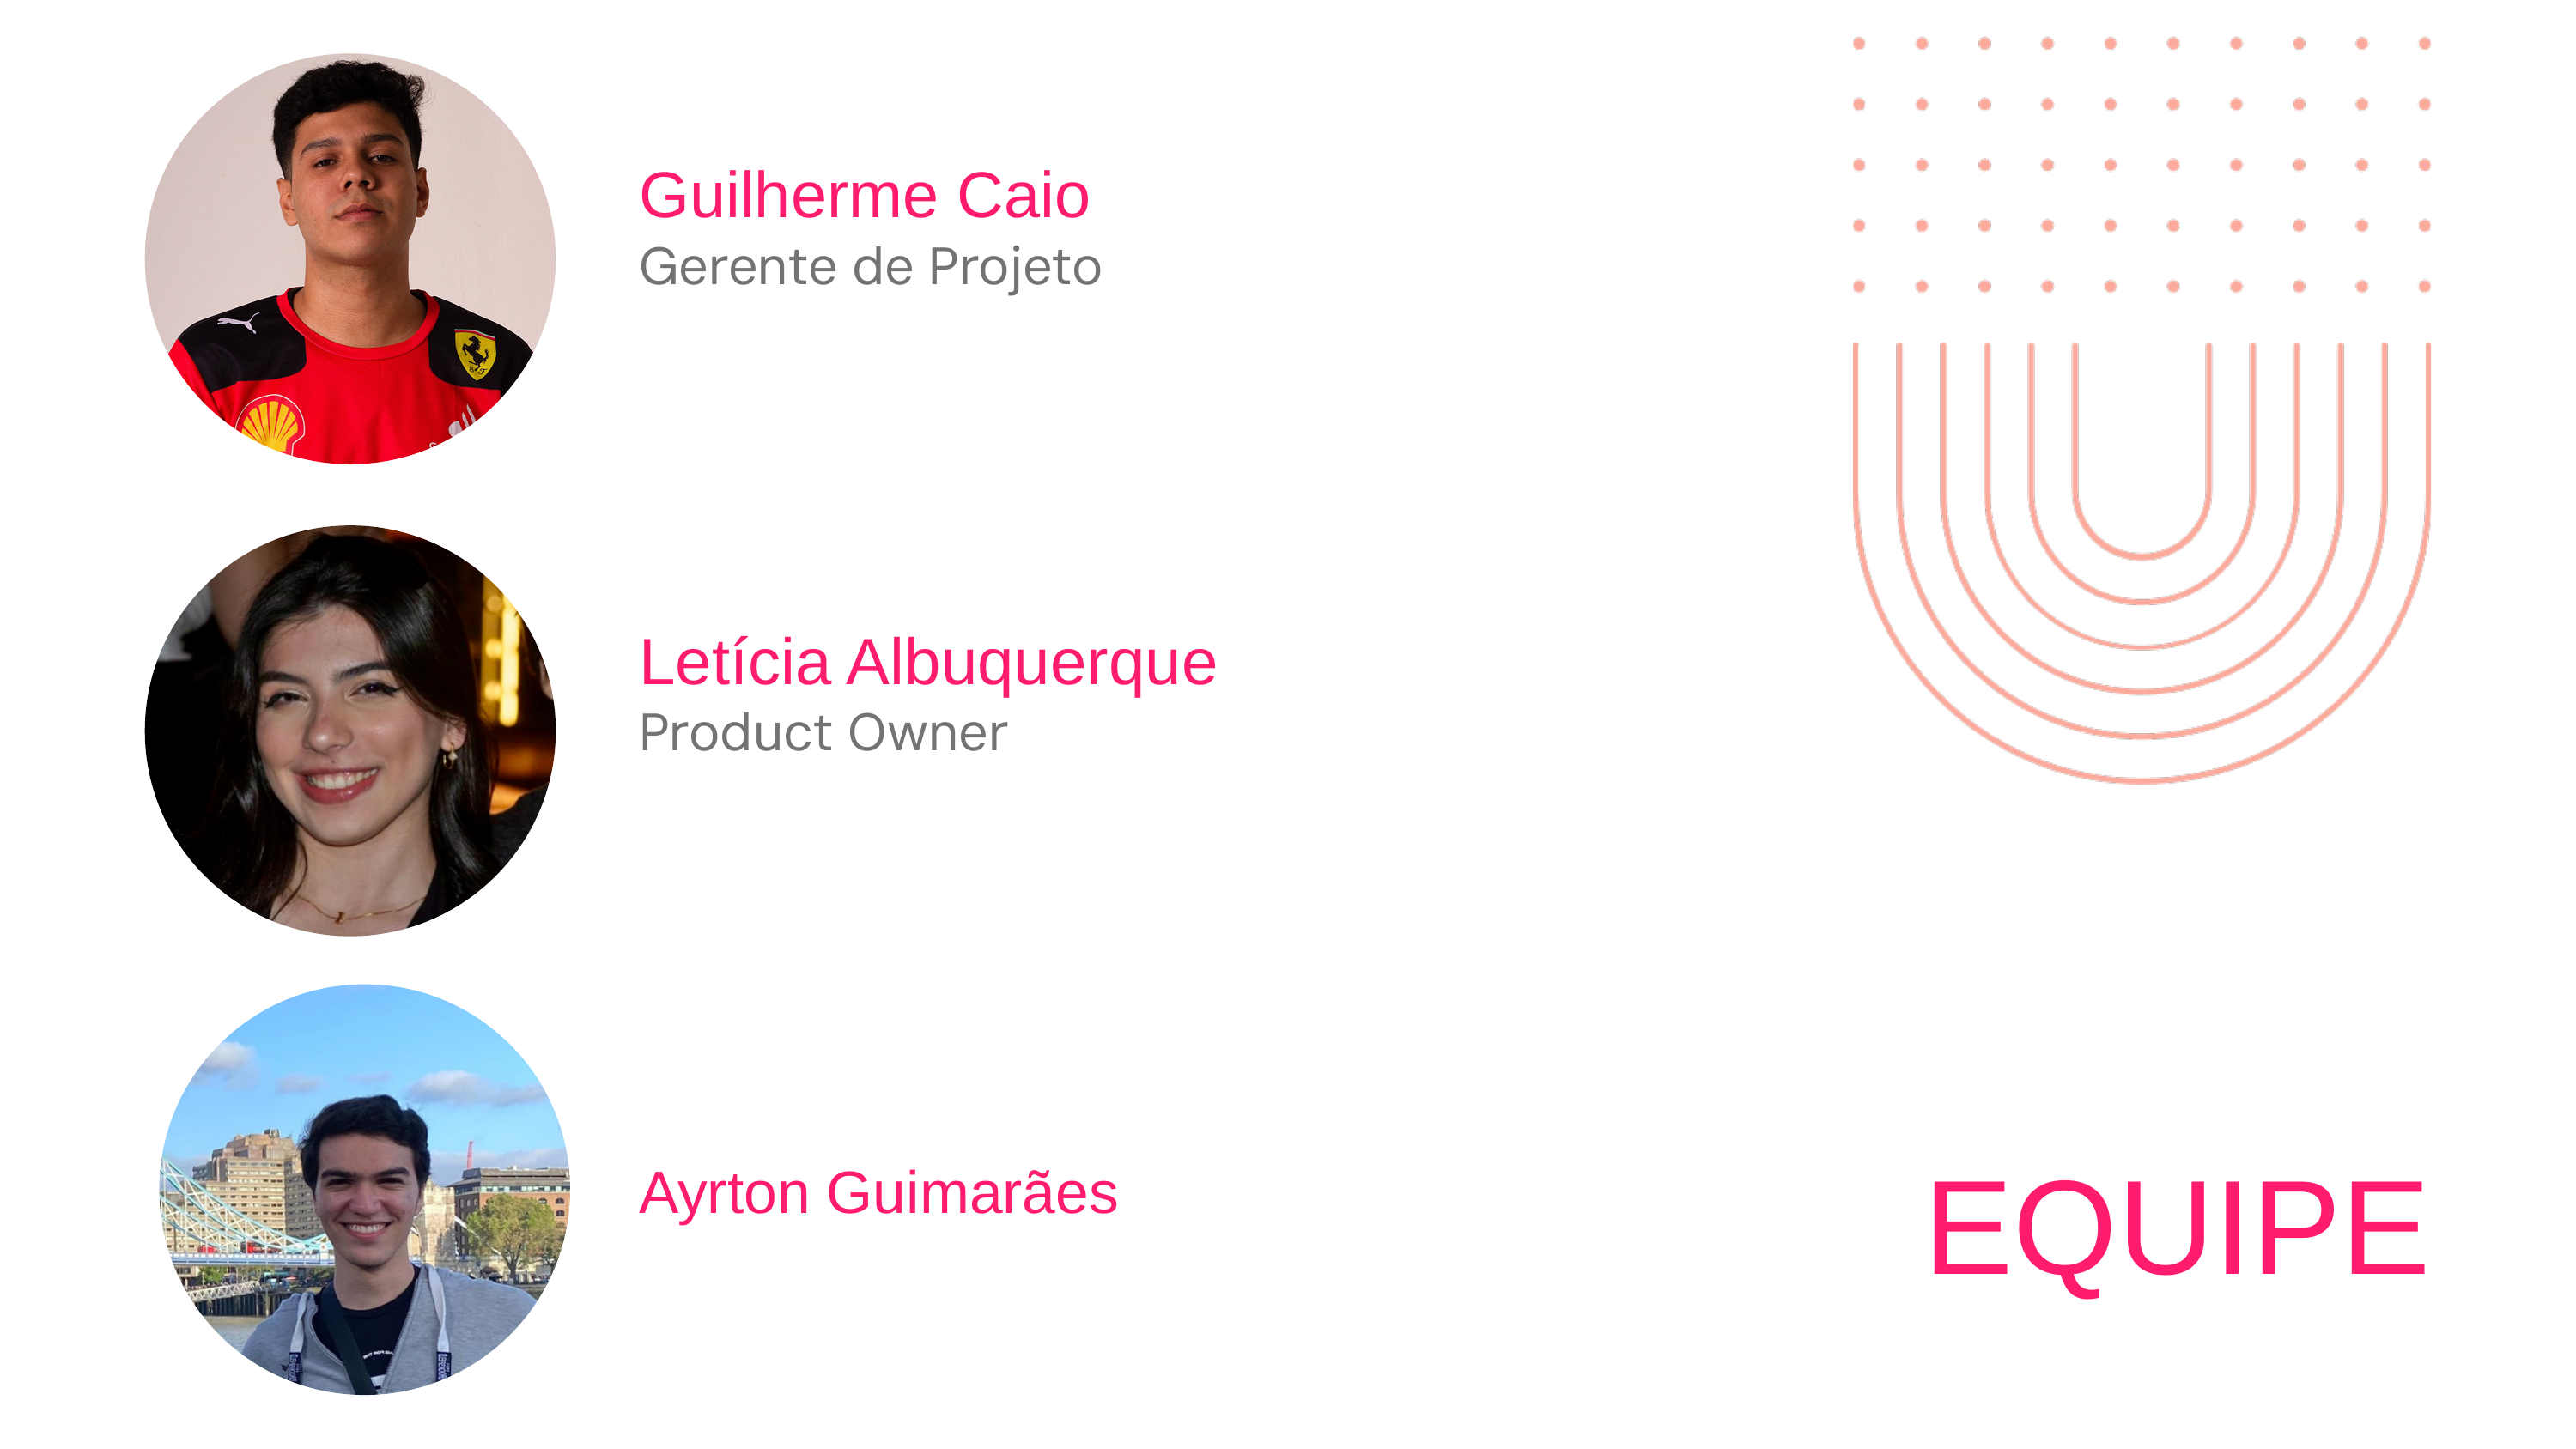

Guilherme Caio
Gerente de Projeto

Letícia Albuquerque
Product Owner

EQUIPE
Ayrton Guimarães